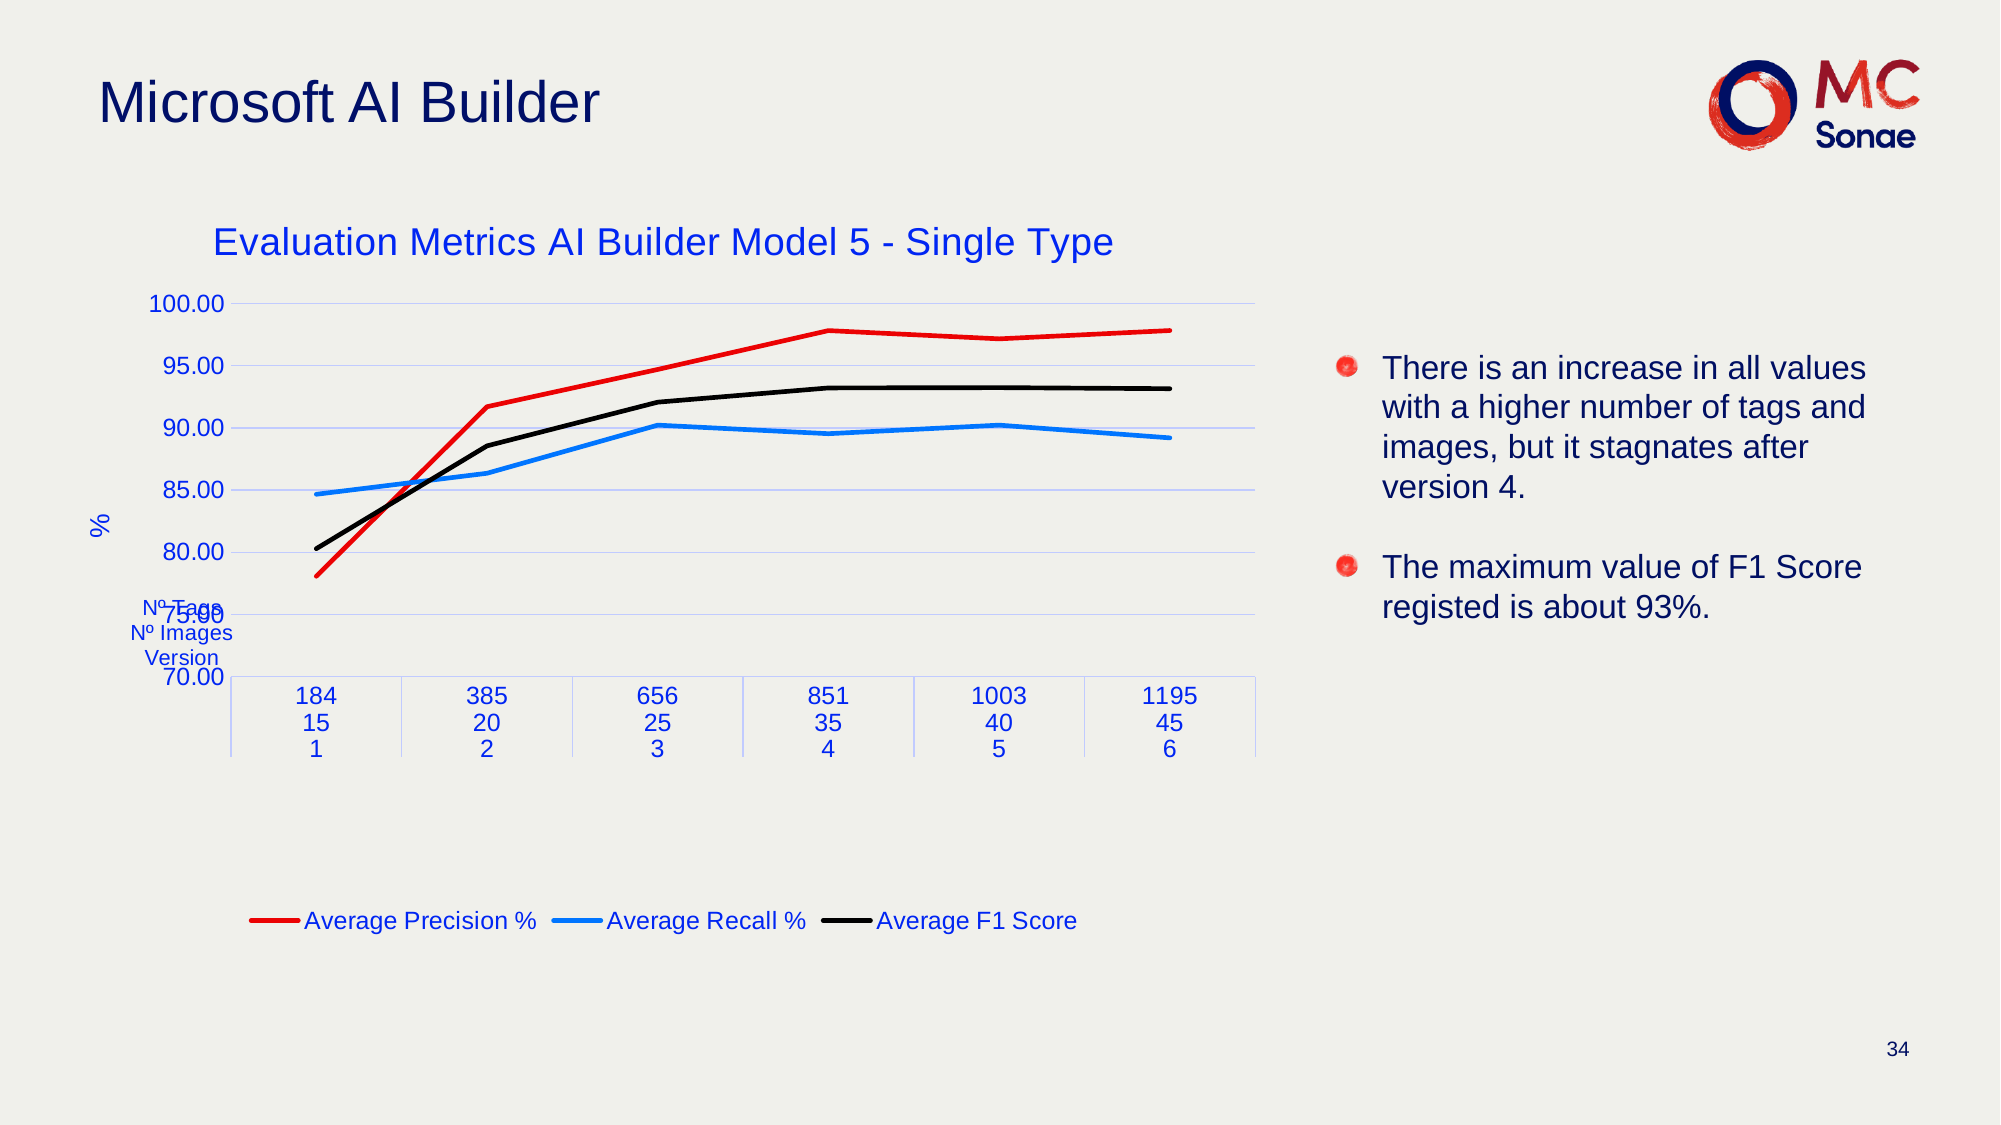

Microsoft AI Builder

### Chart: Evaluation Metrics AI Builder Model 5 - Single Type

| Category | Average Precision % | Average Recall % | Average F1 Score |
|---|---|---|---|
| 184 | 78.07243398348132 | 84.66206896551725 | 80.29231691642072 |
| 385 | 91.7037617554859 | 86.35172413793103 | 88.55357954598165 |
| 656 | 94.6954150419247 | 90.22068965517242 | 92.0662894479376 |
| 851 | 97.82051282051282 | 89.53103448275861 | 93.20931605739267 |
| 1003 | 97.15548818997095 | 90.22068965517242 | 93.23351448449492 |
| 1195 | 97.82229965156795 | 89.19605911330049 | 93.14729130518603 |
There is an increase in all values with a higher number of tags and images, but it stagnates after version 4.

The maximum value of F1 Score registed is about 93%.

34